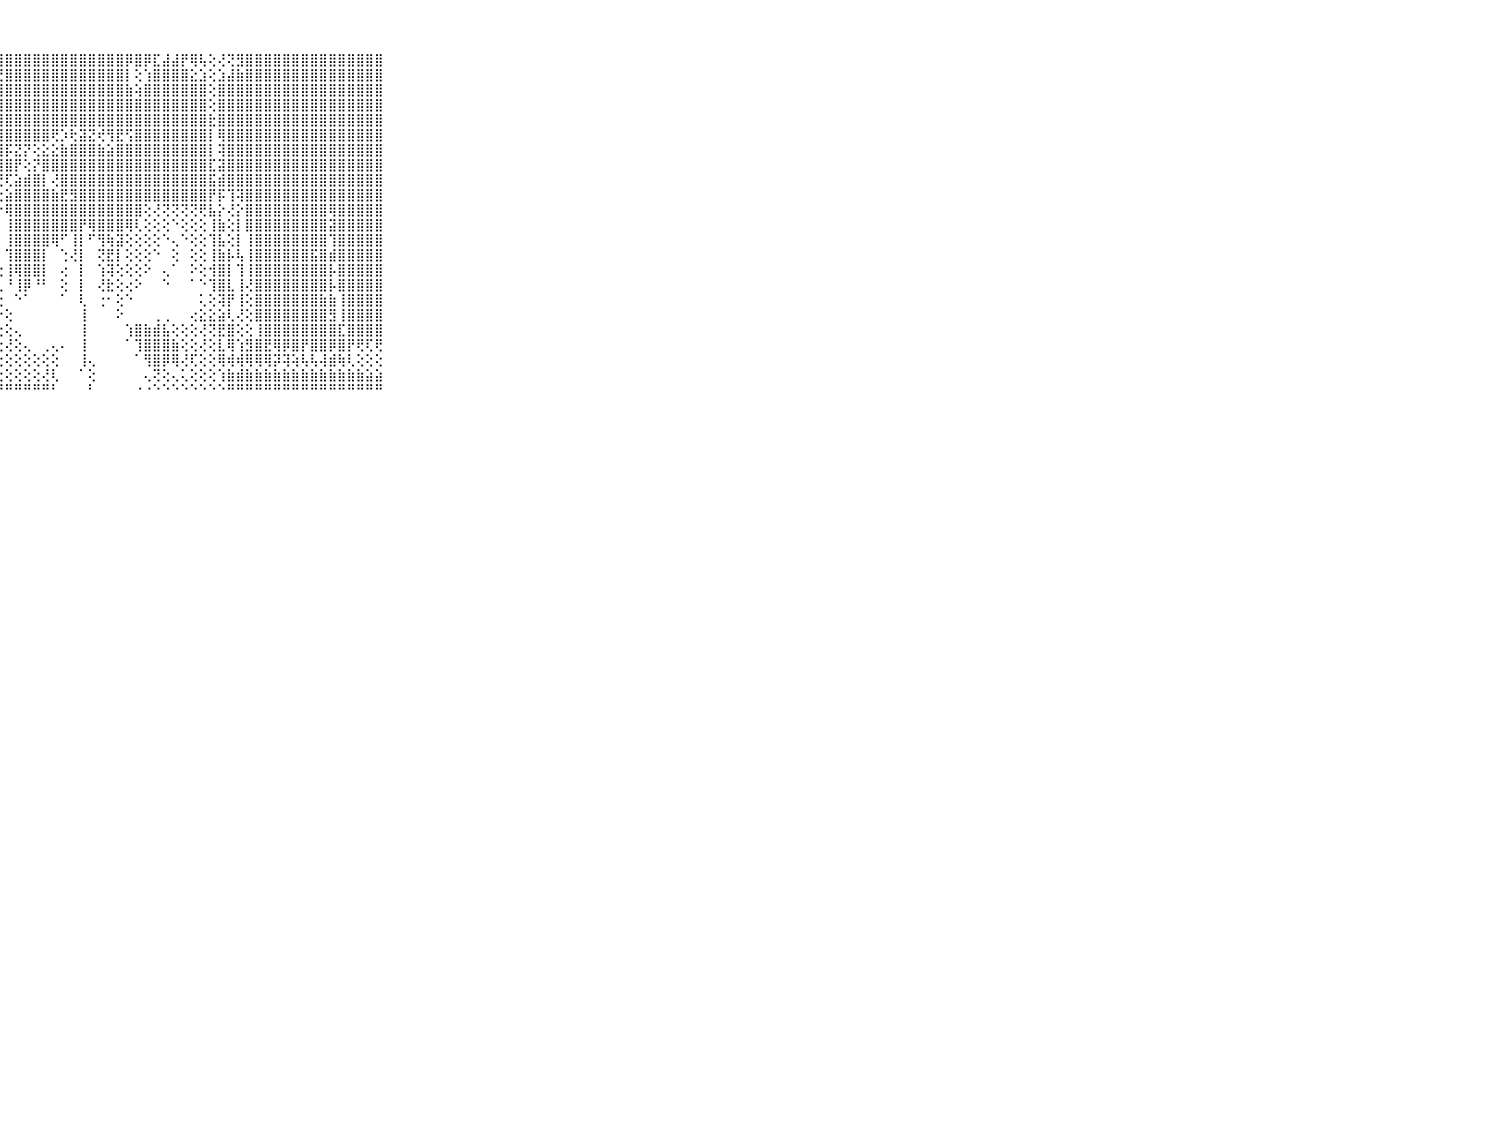

⠀⠀⠀⠀⠀⠀⠀⠀⠀⠀⠀⠀⠀⠀⢱⡝⢿⢏⢕⣷⢺⣿⣿⣿⣿⣿⣿⣿⣿⣿⣿⣿⣿⣿⣿⣿⣿⣿⣿⣿⣿⡿⣿⡿⣏⣼⣼⡟⢿⢧⢕⢜⢝⣻⣿⣿⣿⣿⣿⣿⣿⣿⣿⣿⣿⣿⣿⣿⣿⠀⠀⠀⠀⠀⠀⠀⠀⠀⠀⠀⠀
⠀⠀⠀⠀⠀⠀⠀⠀⠀⠀⠀⠀⠀⢕⢸⣿⡧⣵⣿⣿⡝⣿⣿⣿⣿⣿⣿⣟⣿⣿⣿⣿⣿⣿⣿⣿⣿⣿⣿⣿⣿⡇⢕⢱⣿⣿⣿⣿⣕⣱⢕⣱⣼⣷⣿⣿⣿⣿⣿⣿⣿⣿⣿⣿⣿⣿⣿⣿⣿⠀⠀⠀⠀⠀⠀⠀⠀⠀⠀⠀⠀
⠀⠀⠀⠀⠀⠀⠀⠀⠀⠀⠀⠀⠀⢕⢸⡟⢕⡝⢽⣿⣧⣾⣿⣿⣿⣿⣿⣿⣿⣿⣿⣿⣿⣿⣿⣿⣿⣿⣿⣿⣿⣷⢵⣿⣿⣿⣿⣿⣿⣿⢕⣿⣿⣿⣿⣿⣿⣿⣿⣿⣿⣿⣿⣿⣿⣿⣿⣿⣿⠀⠀⠀⠀⠀⠀⠀⠀⠀⠀⠀⠀
⠀⠀⠀⠀⠀⠀⠀⠀⠀⠀⠀⠀⠀⠁⢁⢵⣾⣿⣇⢕⢸⣿⣿⣿⣿⣿⣿⣽⣿⣿⣿⣿⣿⣿⣿⣿⣿⣿⣿⣿⣿⣿⣿⣿⣿⣿⣿⣿⣿⣿⢕⣿⣿⣿⣿⣿⣿⣿⣿⣿⣿⣿⣿⣿⣿⣿⣿⣿⣿⠀⠀⠀⠀⠀⠀⠀⠀⠀⠀⠀⠀
⠀⠀⠀⠀⠀⠀⠀⠀⠀⠀⠀⠀⠀⢔⢱⣾⣿⣿⣿⣿⣿⣿⣿⣿⣿⣿⣿⣿⣿⣿⣿⣿⣿⣿⣿⣿⣿⣿⣿⣿⣿⣿⣿⣿⣿⣿⣿⣿⣿⣿⣗⣿⣿⣿⣿⣿⣿⣿⣿⣿⣿⣿⣿⣿⣿⣿⣿⣿⣿⠀⠀⠀⠀⠀⠀⠀⠀⠀⠀⠀⠀
⠀⠀⠀⠀⠀⠀⠀⠀⠀⠀⠀⠀⢐⢕⣿⣿⣿⣿⣿⣿⣿⣿⣿⣿⣿⣿⣿⣿⣿⣿⣿⣿⣿⢟⡱⢗⣽⣝⢞⢻⣟⢫⣿⣿⣿⣿⣿⣿⣿⣿⡇⢿⣿⣿⣿⣿⣿⣿⣿⣿⣿⣿⣿⣿⣿⣿⣿⣿⣿⠀⠀⠀⠀⠀⠀⠀⠀⠀⠀⠀⠀
⠀⠀⠀⠀⠀⠀⠀⠀⠀⠀⠀⢀⢕⢸⣽⣿⣿⣿⣿⣿⢿⢿⢿⢿⢟⢟⢏⣻⡯⣝⡝⢕⣕⣕⣷⣿⣿⣿⣷⣵⣿⣿⣿⣿⣿⣿⣿⣿⣿⣿⡇⢽⣿⣿⣿⣿⣿⣿⣿⣿⣿⣿⣿⣿⣿⣿⣿⣿⣿⠀⠀⠀⠀⠀⠀⠀⠀⠀⠀⠀⠀
⠀⠀⠀⠀⠀⠀⠀⠀⠀⠀⠀⢕⢕⢱⣾⣿⣿⣿⣿⣿⢕⣵⣷⢇⢵⣾⣟⣻⣿⡟⢕⡝⣿⣿⣿⣿⣿⣿⣿⣿⣿⣿⣿⣿⣿⣿⣿⣿⣿⣿⣏⣽⣿⣿⣿⣿⣿⣿⣿⣿⣿⣿⣿⣿⣿⣿⣿⣿⣿⠀⠀⠀⠀⠀⠀⠀⠀⠀⠀⠀⠀
⠀⠀⠀⠀⠀⠀⠀⠀⠀⠀⠀⠀⢕⢜⣻⣿⣿⣿⣿⣿⢷⢿⢕⣱⣧⢝⢟⢟⢏⣵⣾⣿⡇⢜⣿⣿⣿⣿⣿⣿⣿⣿⣿⣿⣿⣿⣿⣿⣿⣿⣯⣾⣿⣿⣿⣿⣿⣿⣿⣿⣿⣿⣿⣿⣿⣿⣿⣿⣿⠀⠀⠀⠀⠀⠀⠀⠀⠀⠀⠀⠀
⠀⠀⠀⠀⠀⠀⠀⠀⠀⠀⠀⠀⢕⢕⣿⣿⣿⣿⣿⣿⢕⢕⣺⣿⣿⣧⣕⢕⣵⣿⣿⣿⣿⣷⣟⣻⣿⣿⣿⣿⣿⣿⣿⣿⣿⣿⣿⣿⣿⣿⡟⡯⢹⢽⣿⣿⣿⣿⣿⣿⣿⣿⣿⣿⣿⣿⣿⣿⣿⠀⠀⠀⠀⠀⠀⠀⠀⠀⠀⠀⠀
⠀⠀⠀⠀⠀⠀⠀⠀⠀⠀⠀⢔⢕⣸⣿⣿⣿⣿⣿⣿⣵⣿⣿⣿⣿⣿⣿⡕⢿⣿⣿⣿⣿⣿⣿⣿⣿⣿⣿⣿⣿⣿⣿⢕⢜⢝⢝⢝⢝⢟⣧⡕⢜⡕⣿⣿⣿⣿⣿⣿⣿⣿⣿⢿⣿⣿⣿⣿⣿⠀⠀⠀⠀⠀⠀⠀⠀⠀⠀⠀⠀
⠀⠀⠀⠀⠀⠀⠀⠀⠀⠀⠀⢕⢕⢟⢻⣿⣿⣿⣿⣿⣷⣽⣿⣿⣿⣿⣿⡇⢸⣿⣿⣿⣿⣿⣿⣿⡟⢿⣿⣿⣿⢿⢇⢕⢕⢕⠑⢕⢕⢕⢸⣷⢕⡇⣿⣿⣿⣿⣿⣿⣿⣿⣿⣽⣿⣿⣿⣿⣿⠀⠀⠀⠀⠀⠀⠀⠀⠀⠀⠀⠀
⠀⠀⠀⠀⠀⠀⠀⠀⠀⠀⠀⢕⢅⢕⢸⣿⣿⢇⣻⣿⣿⣿⣿⣿⣿⣿⣿⡇⢸⣿⣿⣿⣿⢿⠋⢸⡇⠋⢻⢷⣽⢕⢕⢕⢕⠑⢄⠑⢕⢕⢹⣧⢕⡇⢸⣿⣿⣿⣿⣿⣿⣿⣿⢹⣿⣿⣿⣿⣿⠀⠀⠀⠀⠀⠀⠀⠀⠀⠀⠀⠀
⠀⠀⠀⠀⠀⠀⠀⠀⠀⠀⠀⢕⢕⢕⢸⣿⣟⣮⣿⣿⣿⣿⣿⣿⣿⣿⣿⡇⢹⣿⣿⣿⡇⠀⢑⢜⡇⠀⢝⣟⡇⢕⢕⢕⠑⠀⢕⠀⢕⢕⢸⣷⡧⢧⢸⣿⣿⣿⣿⣿⣿⣯⣿⣾⣿⣿⣿⣿⣿⠀⠀⠀⠀⠀⠀⠀⠀⠀⠀⠀⠀
⠀⠀⠀⠀⠀⠀⠀⠀⠀⠀⠀⢕⢕⢕⢸⣿⡇⢿⣿⣿⣿⣿⣿⣿⣿⣿⣿⢕⢸⢿⣿⣿⡇⠀⢔⠀⡇⠀⢱⢽⢕⢕⢕⠕⠀⢄⠁⠀⠕⢕⢺⣿⡇⢹⢸⣿⣿⣿⣿⣿⣿⣿⣿⡧⣿⣿⣿⣿⣿⠀⠀⠀⠀⠀⠀⠀⠀⠀⠀⠀⠀
⠀⠀⠀⠀⠀⠀⠀⠀⠀⠀⠀⢕⢕⢕⢸⢿⢕⢝⢺⢹⢿⣿⣿⣿⣿⣿⣿⢇⠘⢸⡿⠘⠃⠀⢕⠀⡇⠀⢜⣗⢕⢔⠕⠀⠀⠑⠀⠀⠁⠑⢹⣿⣇⢸⢜⣿⣿⣿⣿⣿⣿⣿⣿⡧⣿⣿⣿⣿⣿⠀⠀⠀⠀⠀⠀⠀⠀⠀⠀⠀⠀
⠀⠀⠀⠀⠀⠀⠀⠀⠀⠀⠀⢀⢕⡇⠀⠀⠀⠀⠀⠀⢔⣾⣿⣿⣿⣿⣿⢕⠀⠑⠁⠀⠀⠀⠁⠀⢇⠀⢐⠂⢕⠑⠀⠀⠀⠀⠀⠀⠀⢅⢕⢽⡟⢸⢕⣿⣿⣿⣿⣿⣿⣿⣷⣷⢸⣿⣿⣿⣿⠀⠀⠀⠀⠀⠀⠀⠀⠀⠀⠀⠀
⠀⠀⠀⠀⠀⠀⠀⠀⠀⠀⠀⢕⣸⡇⠀⠀⠀⠀⠀⠀⢜⣿⣿⣿⣽⣿⣿⡕⢕⠀⠀⠀⠀⠀⠀⠀⢸⠀⠀⠀⠕⠀⠀⠀⢀⢀⠀⠀⢔⣕⣕⣵⢇⢜⢕⣿⣿⣿⣿⣿⣿⣿⣿⣻⢸⣿⣿⣿⣿⠀⠀⠀⠀⠀⠀⠀⠀⠀⠀⠀⠀
⠀⠀⠀⠀⠀⠀⠀⠀⠀⠀⠀⢕⣿⡇⠀⠀⠀⠀⠀⠀⠀⢻⣿⣿⡇⢺⡇⢕⢕⢄⠀⠀⠀⠀⠀⠀⢸⠀⠀⠀⠀⢱⣿⣷⣾⣧⢕⢕⢕⢜⢝⣟⣿⢕⢕⢸⣿⣿⣿⣿⣿⣿⣿⣿⣏⣿⣿⣿⣿⠀⠀⠀⠀⠀⠀⠀⠀⠀⠀⠀⠀
⠀⠀⠀⠀⠀⠀⠀⠀⠀⠀⠀⣸⣿⠕⠀⠀⠀⠀⠀⠀⠄⢕⣿⣿⣧⢸⢗⢕⢜⢕⢄⠀⢀⢄⠄⠀⢸⠀⠀⠀⠀⠁⢹⣿⣿⣿⣷⢕⢕⢜⢕⣇⢿⢱⣻⣿⣟⢿⡿⣿⡟⣿⣿⡿⣿⡟⢟⢏⢟⠀⠀⠀⠀⠀⠀⠀⠀⠀⠀⠀⠀
⠀⠀⠀⠀⠀⠀⠀⠀⠀⠀⠀⣿⡇⢔⠀⠀⠀⠀⠀⠀⠐⢕⢜⣿⣿⣕⢕⢕⢕⢕⢕⢕⢕⢕⠀⠀⢸⢄⠀⠀⠀⠀⠁⢻⣿⡿⢿⢜⢏⢕⢕⢿⢾⢾⢿⢿⢿⡽⢽⢵⢧⢧⢼⣾⢷⢇⢕⢕⢕⠀⠀⠀⠀⠀⠀⠀⠀⠀⠀⠀⠀
⠀⠀⠀⠀⠀⠀⠀⠀⠀⠀⠀⡿⢕⢕⠀⠀⠀⠀⠀⠀⠄⢕⢗⢟⣿⣿⣷⢕⢕⢕⢕⢕⢜⢇⠀⠀⠁⢕⠀⠀⠀⠀⠀⢄⢝⢕⢄⢅⢕⢕⢕⢱⣷⣾⣷⣷⣷⣷⣷⣷⣷⣷⣷⣷⣷⣷⣷⣵⣵⠀⠀⠀⠀⠀⠀⠀⠀⠀⠀⠀⠀
⠀⠀⠀⠀⠀⠀⠀⠀⠀⠀⠀⠃⠑⠑⠀⠀⠀⠀⠀⠀⠀⠑⠑⠛⠛⠛⠛⠛⠛⠛⠛⠛⠛⠃⠀⠀⠀⠃⠀⠀⠀⠀⠐⠐⠑⠑⠑⠑⠑⠑⠑⠑⠛⠛⠛⠛⠛⠛⠛⠛⠛⠛⠛⠛⠛⠛⠛⠛⠛⠀⠀⠀⠀⠀⠀⠀⠀⠀⠀⠀⠀